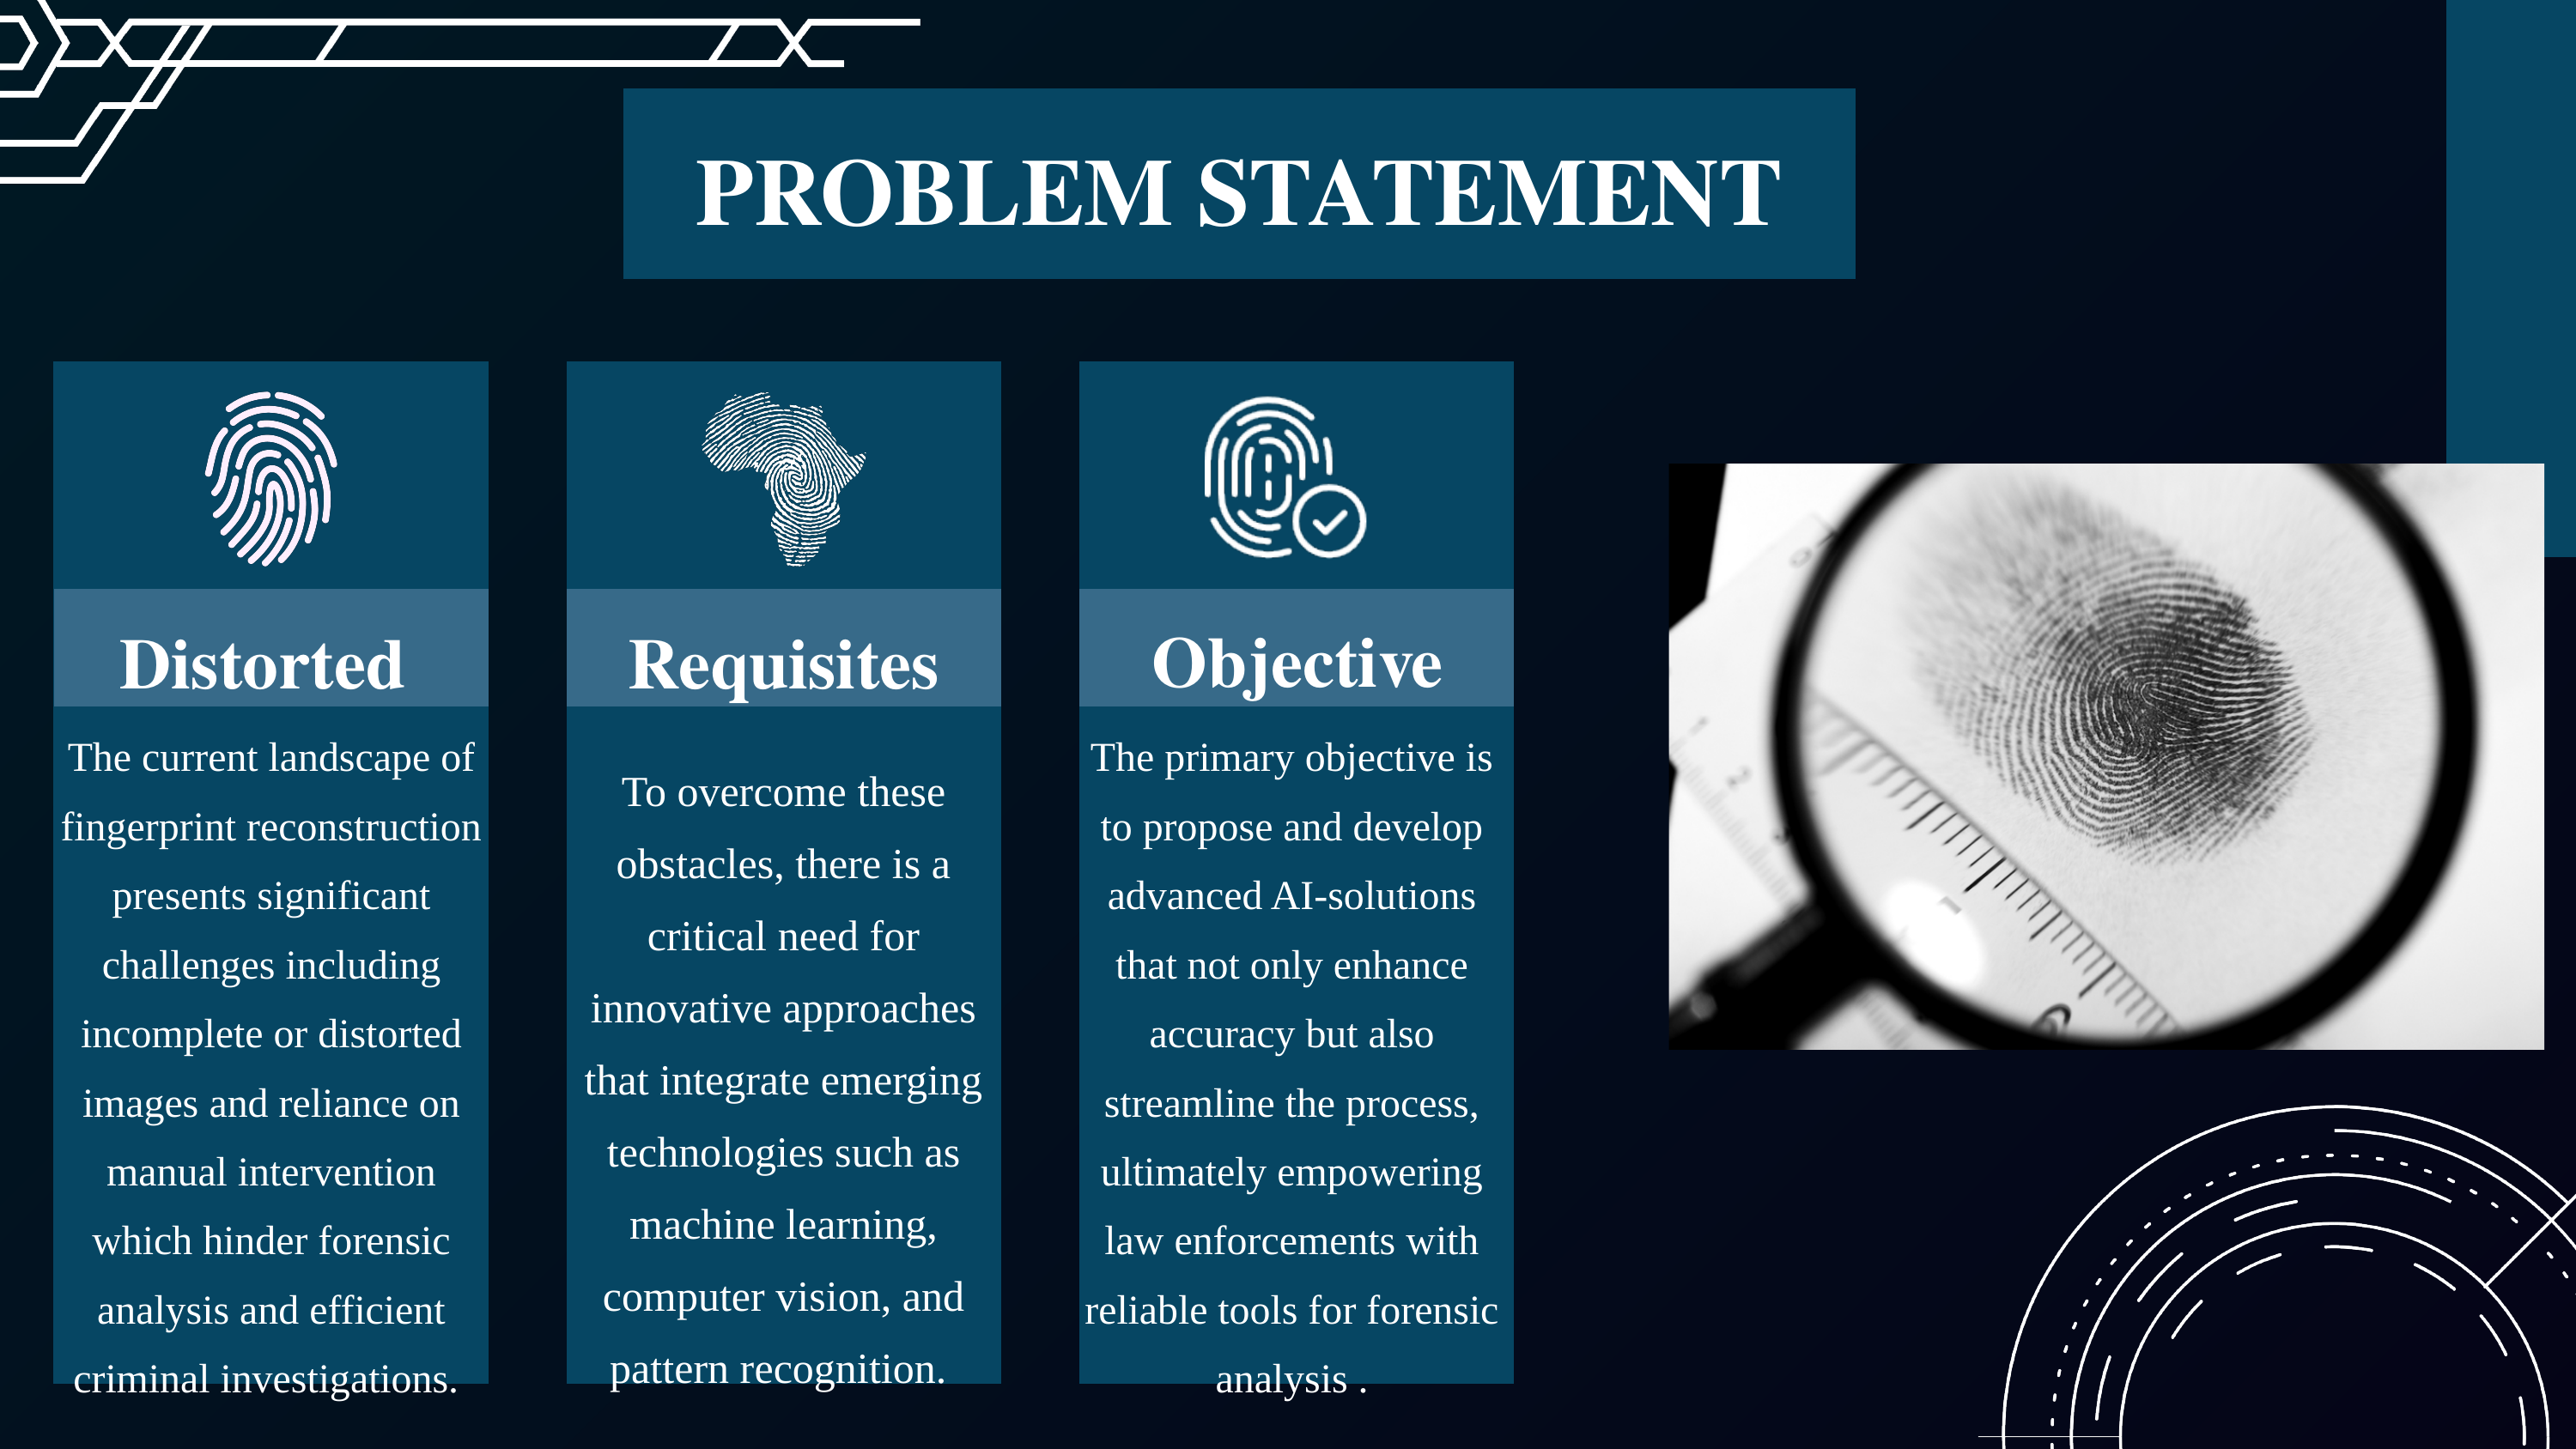

PROBLEM STATEMENT

Objective
Distorted
Requisites
The current landscape of fingerprint reconstruction presents significant challenges including incomplete or distorted images and reliance on manual intervention which hinder forensic analysis and efficient criminal investigations.
The primary objective is to propose and develop advanced AI-solutions that not only enhance accuracy but also streamline the process, ultimately empowering law enforcements with reliable tools for forensic analysis .
To overcome these obstacles, there is a critical need for innovative approaches that integrate emerging technologies such as machine learning, computer vision, and pattern recognition.